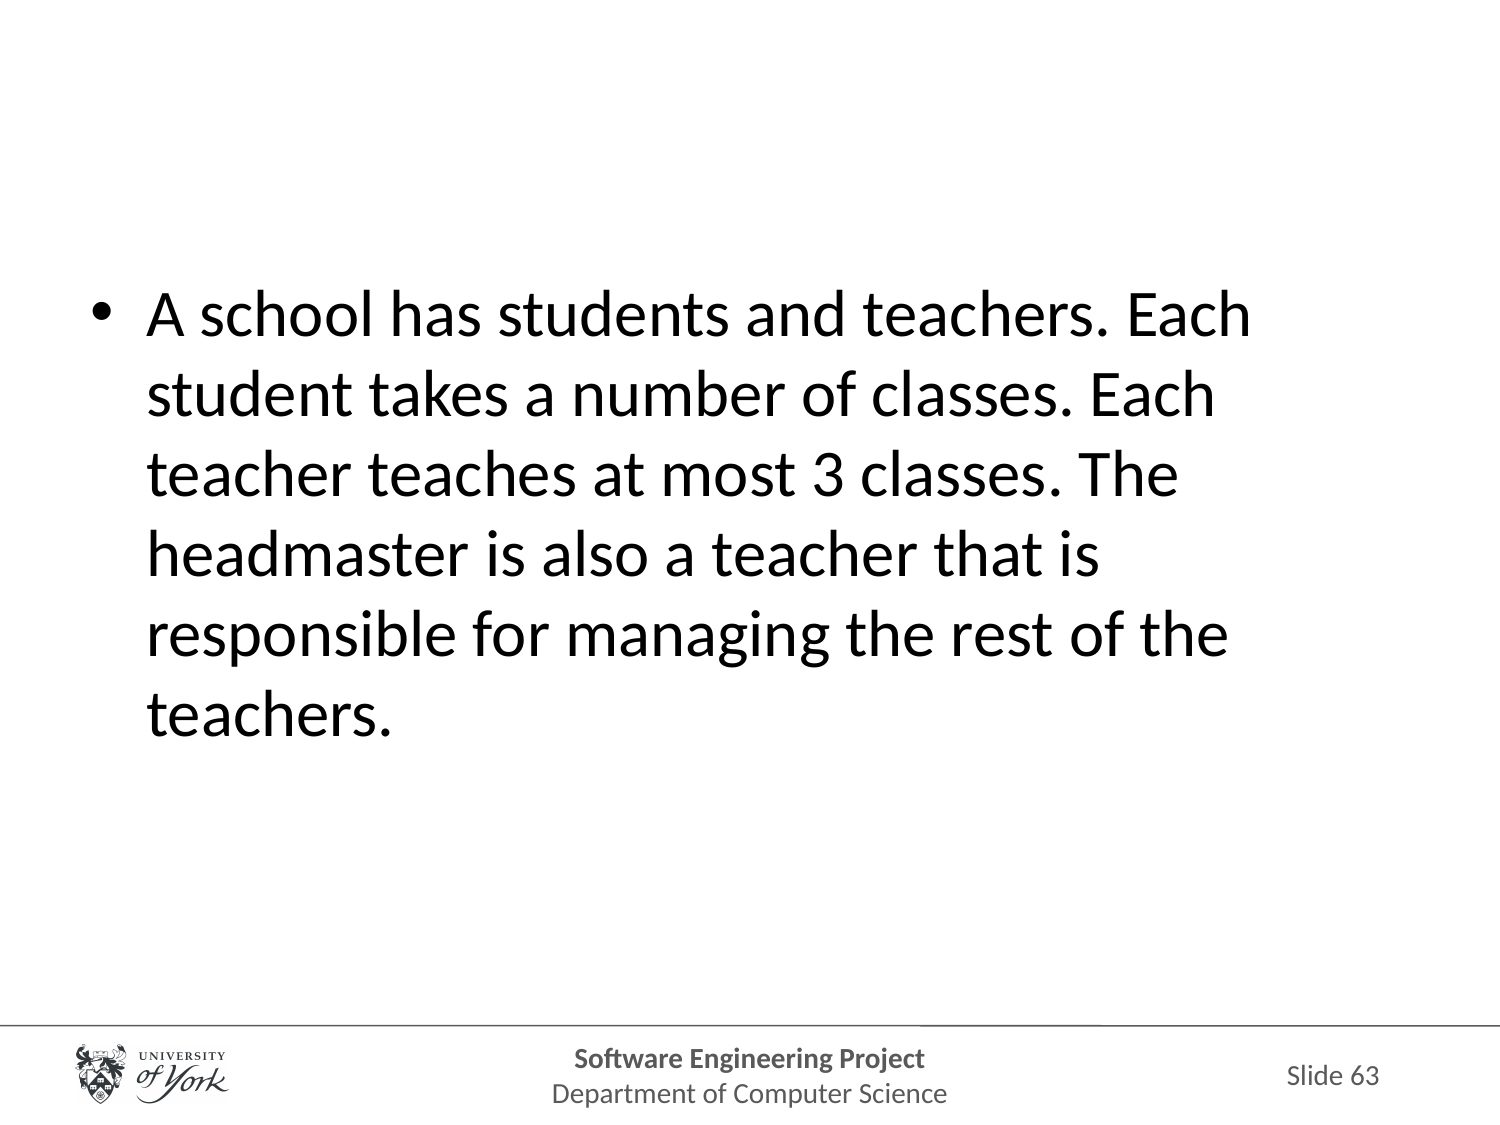

#
A school has students and teachers. Each student takes a number of classes. Each teacher teaches at most 3 classes. The headmaster is also a teacher that is responsible for managing the rest of the teachers.